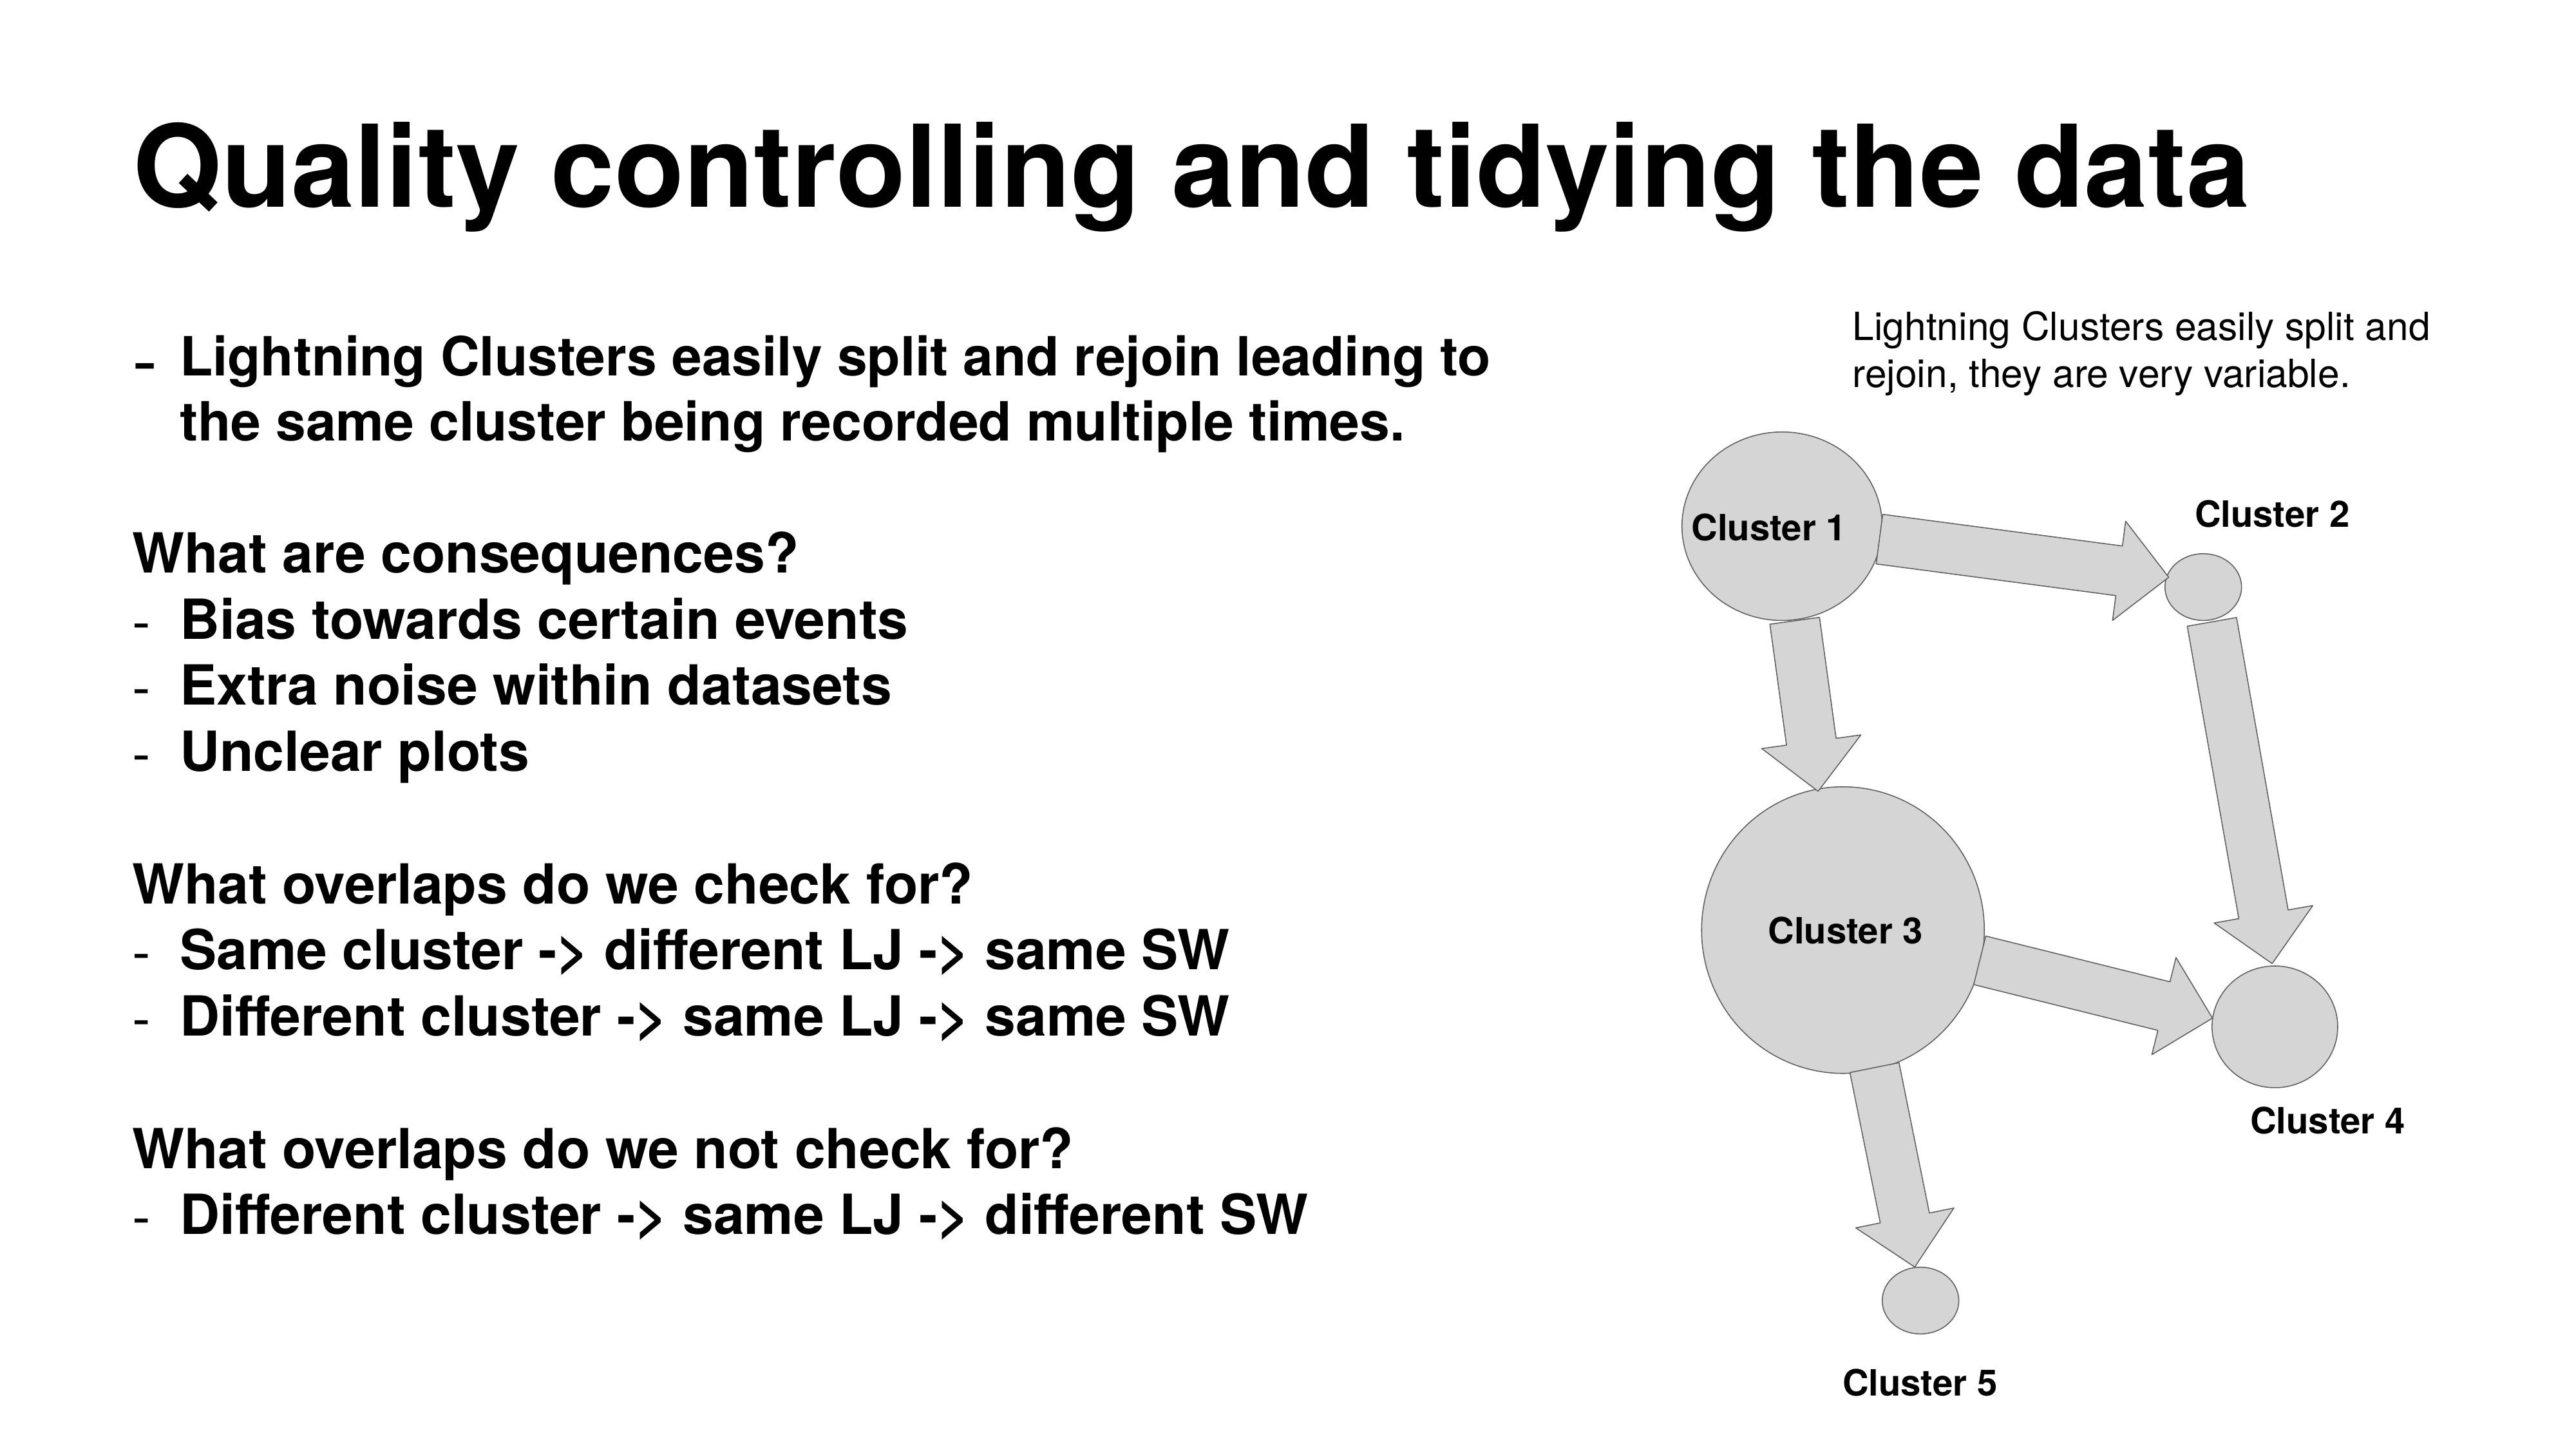

# Quality controlling and tidying the data

Lightning Clusters easily split and rejoin leading to the same cluster being recorded multiple times.

What are consequences?
Bias towards certain events
Extra noise within datasets
Unclear plots

What overlaps do we check for?
Same cluster -> different LJ -> same SW
Different cluster -> same LJ -> same SW

What overlaps do we not check for?
Different cluster -> same LJ -> different SW

Lightning Clusters easily split and rejoin, they are very variable.

Cluster 2
Cluster 1

Cluster 3

Cluster 4

Cluster 5